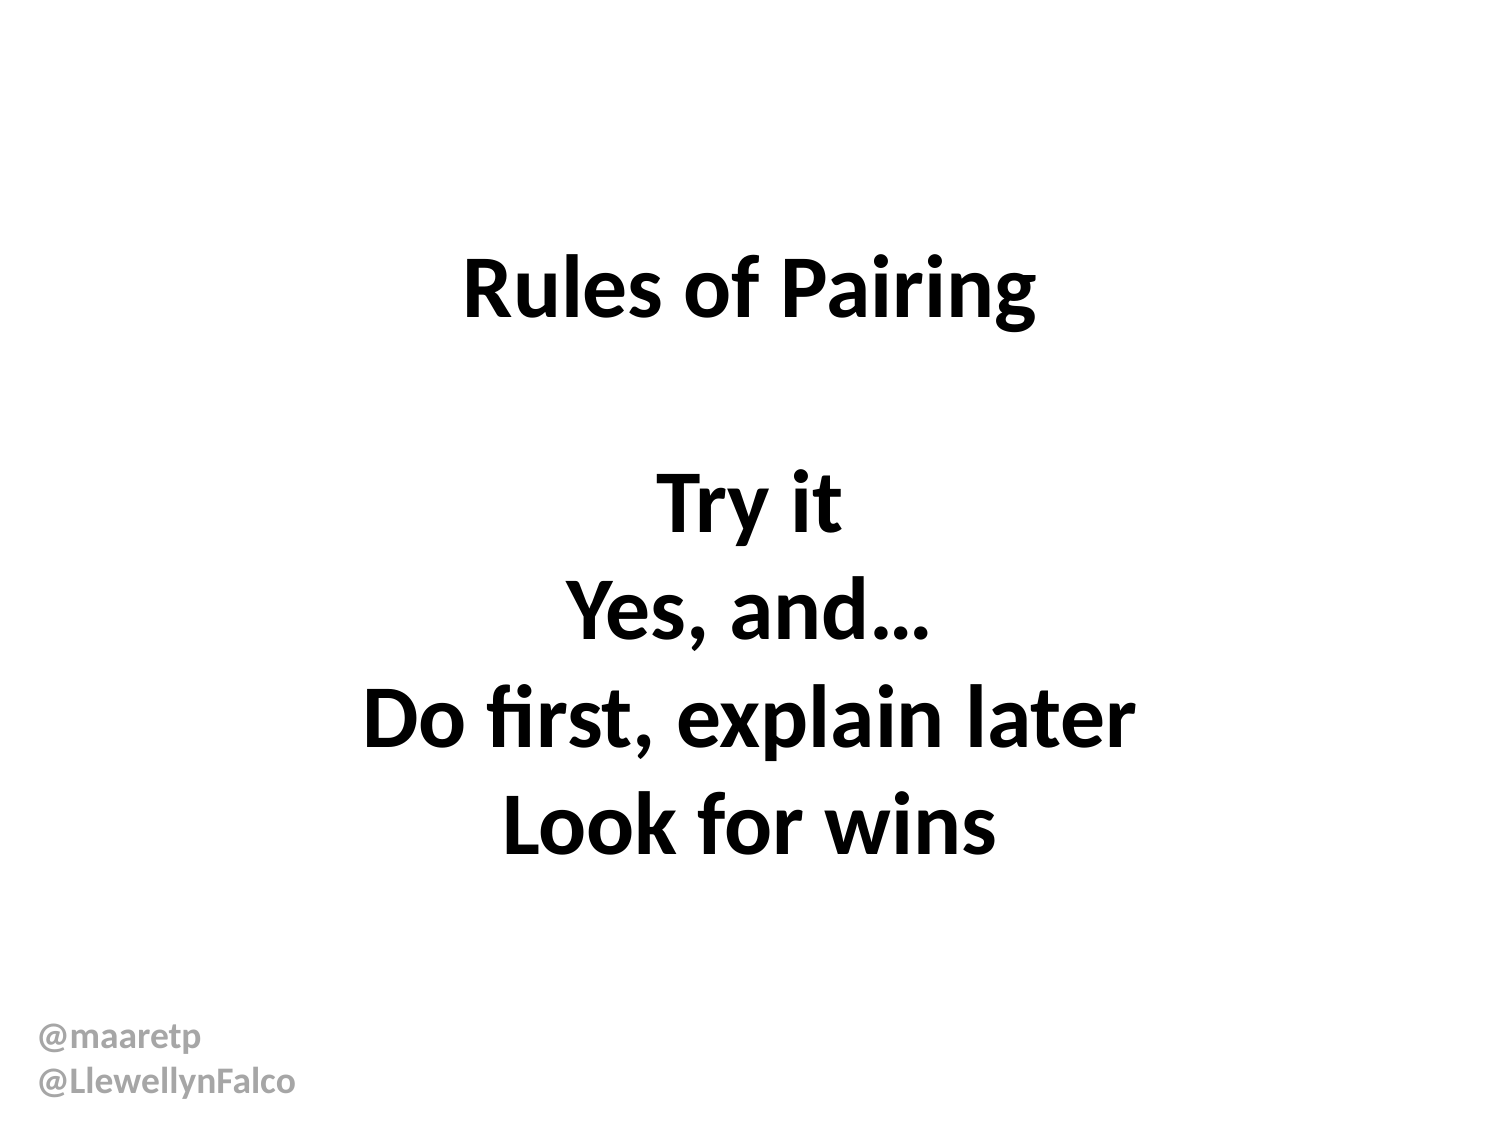

# Rules of Pairing Try it Yes, and… Do first, explain later Look for wins